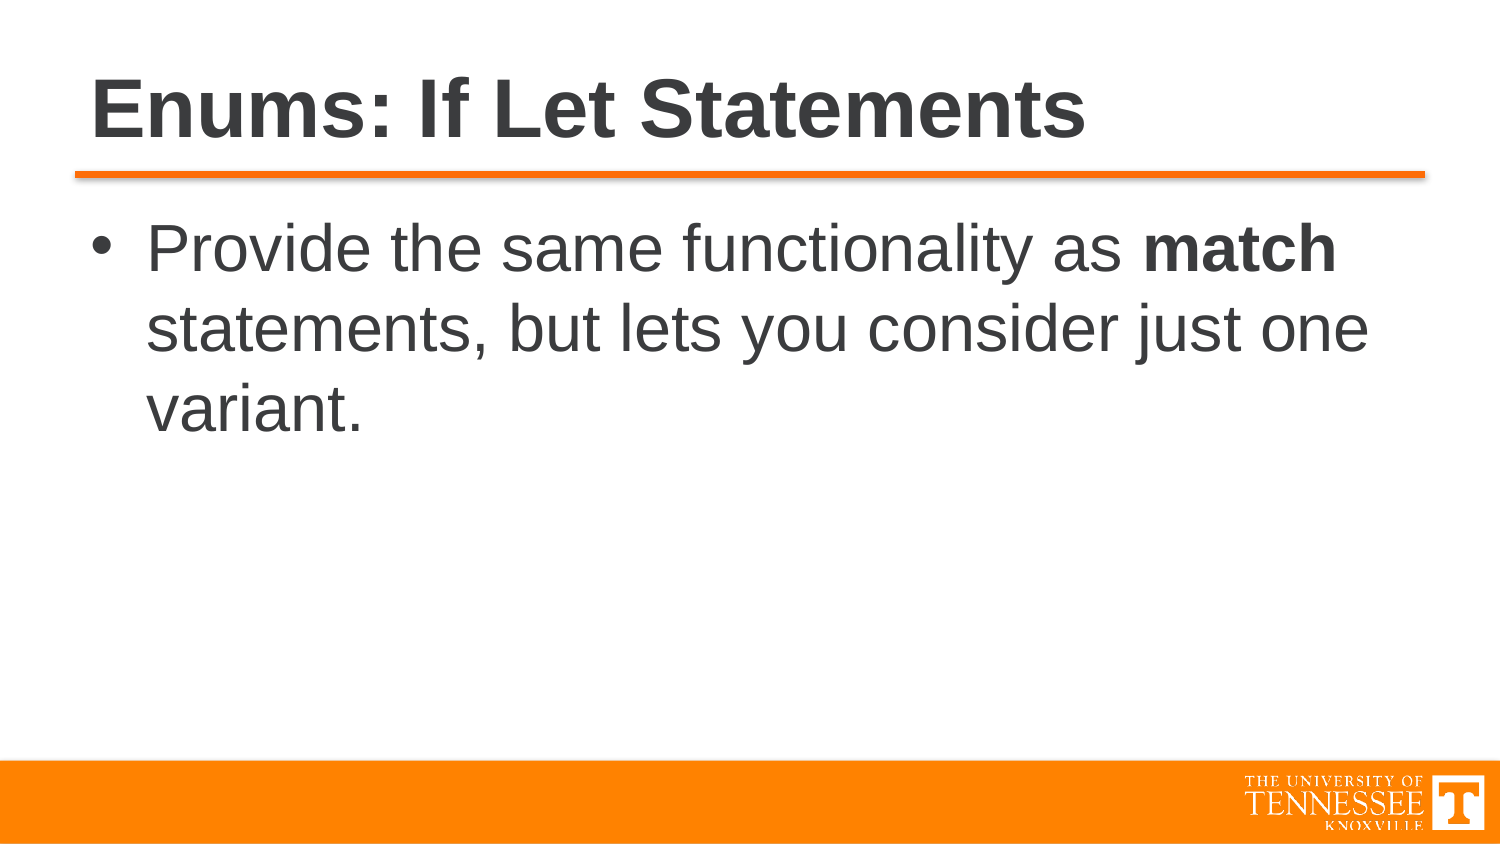

# Enums: If Let Statements
Provide the same functionality as match statements, but lets you consider just one variant.